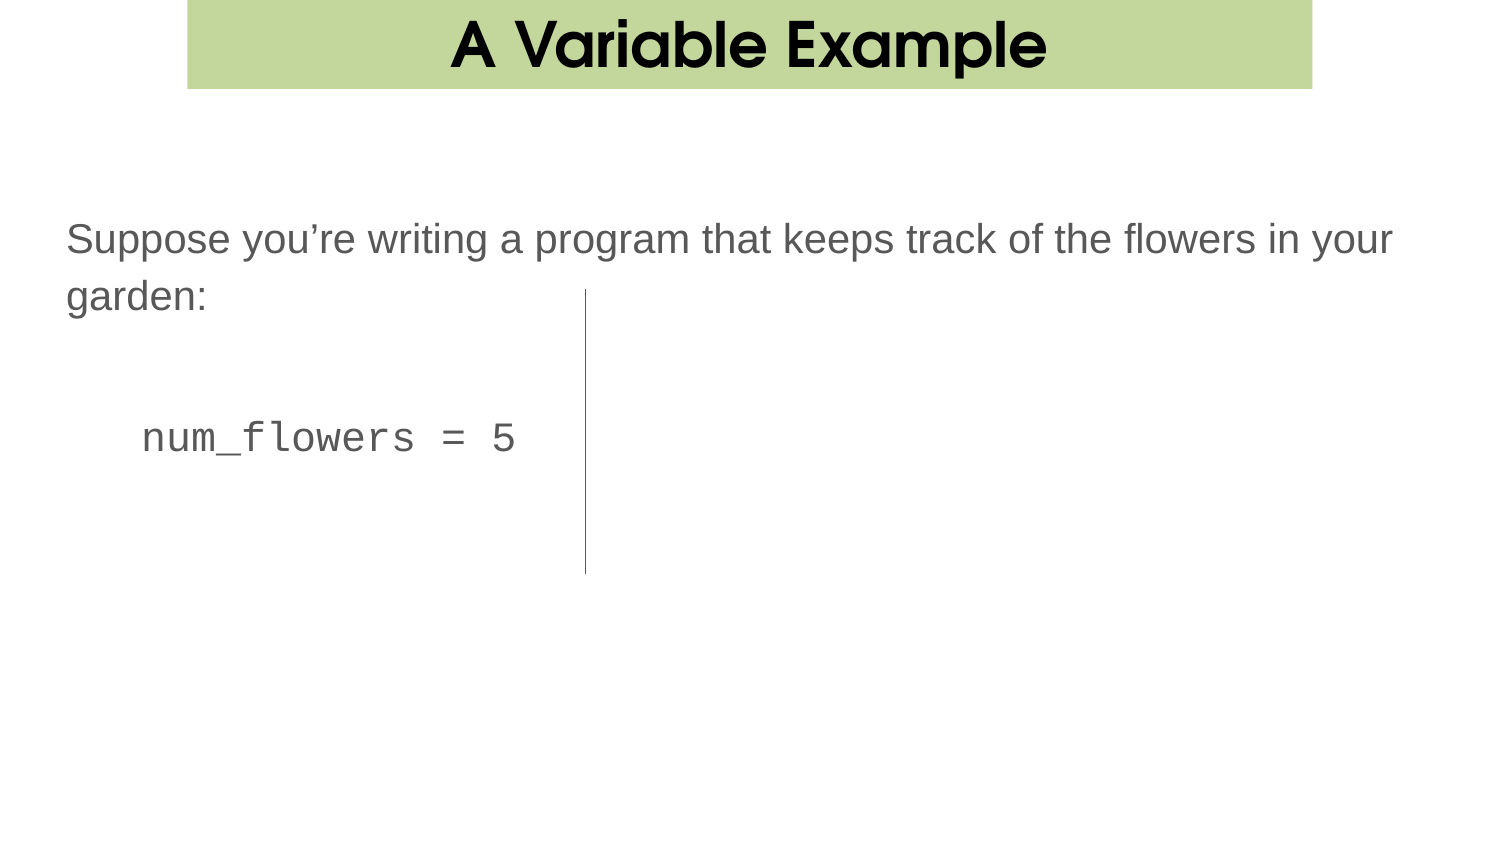

A Variable Example
Suppose you’re writing a program that keeps track of the flowers in your garden:
num_flowers = 5